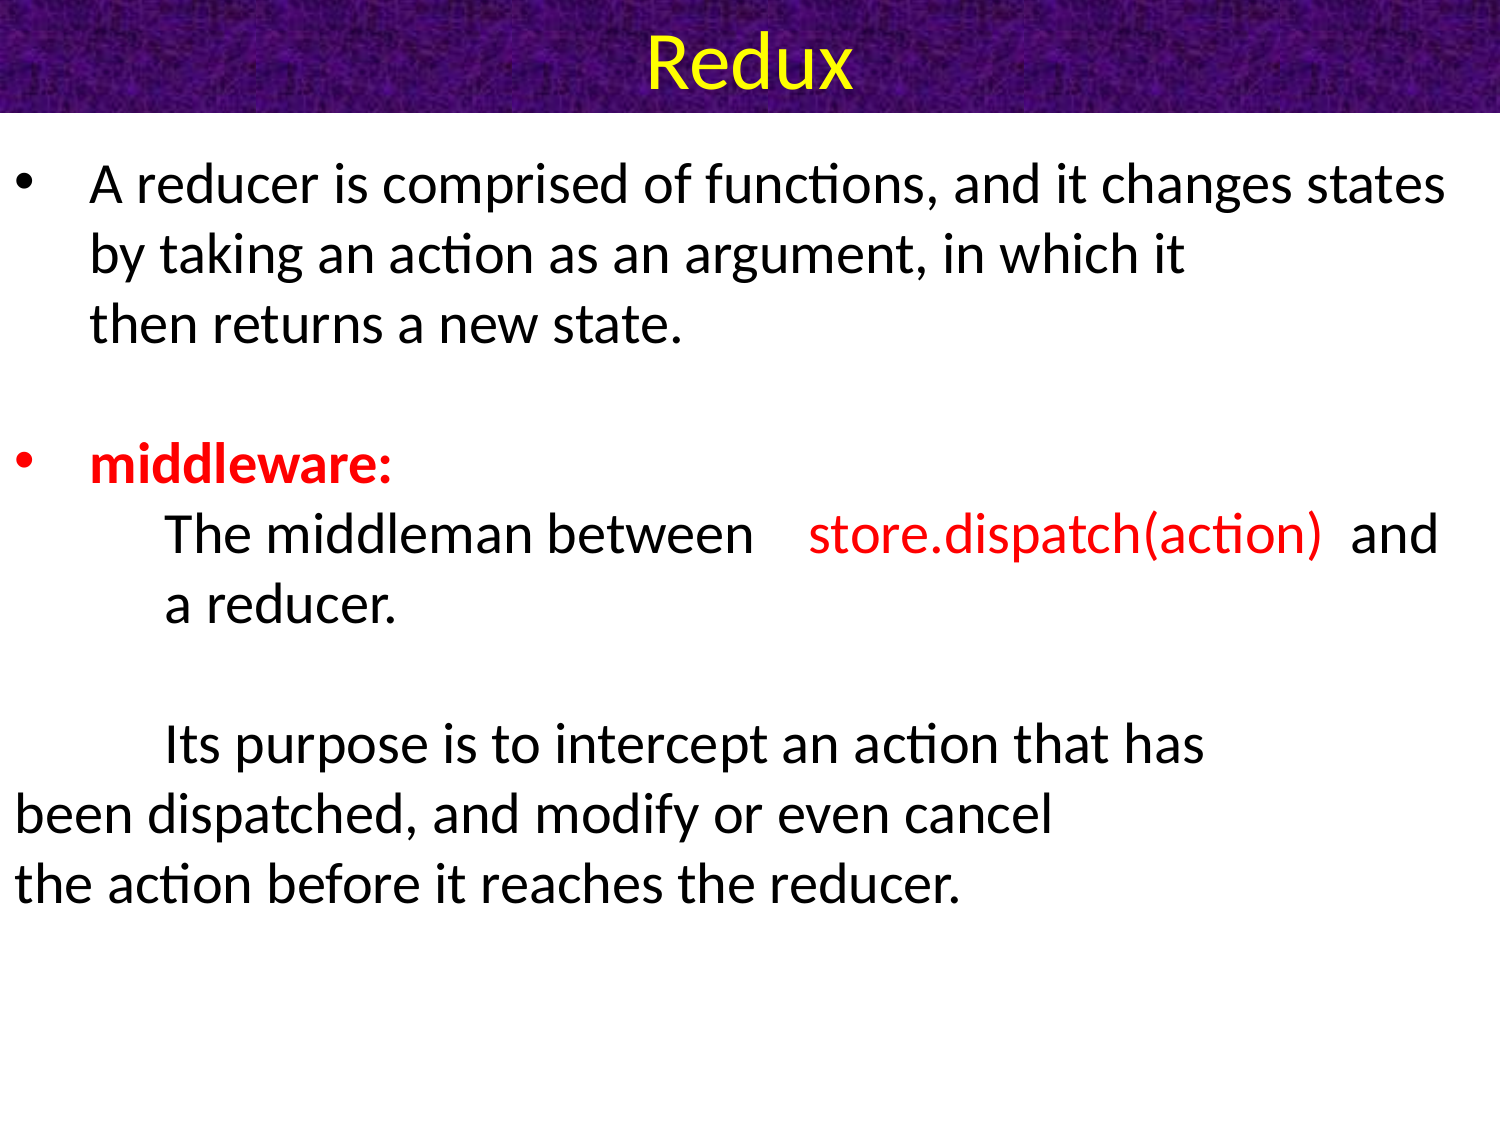

# Redux
A reducer is comprised of functions, and it changes states by taking an action as an argument, in which it then returns a new state.

middleware:
	The middleman between    store.dispatch(action)  and 	a reducer.

	Its purpose is to intercept an action that has 	been dispatched, and modify or even cancel 	the action before it reaches the reducer.